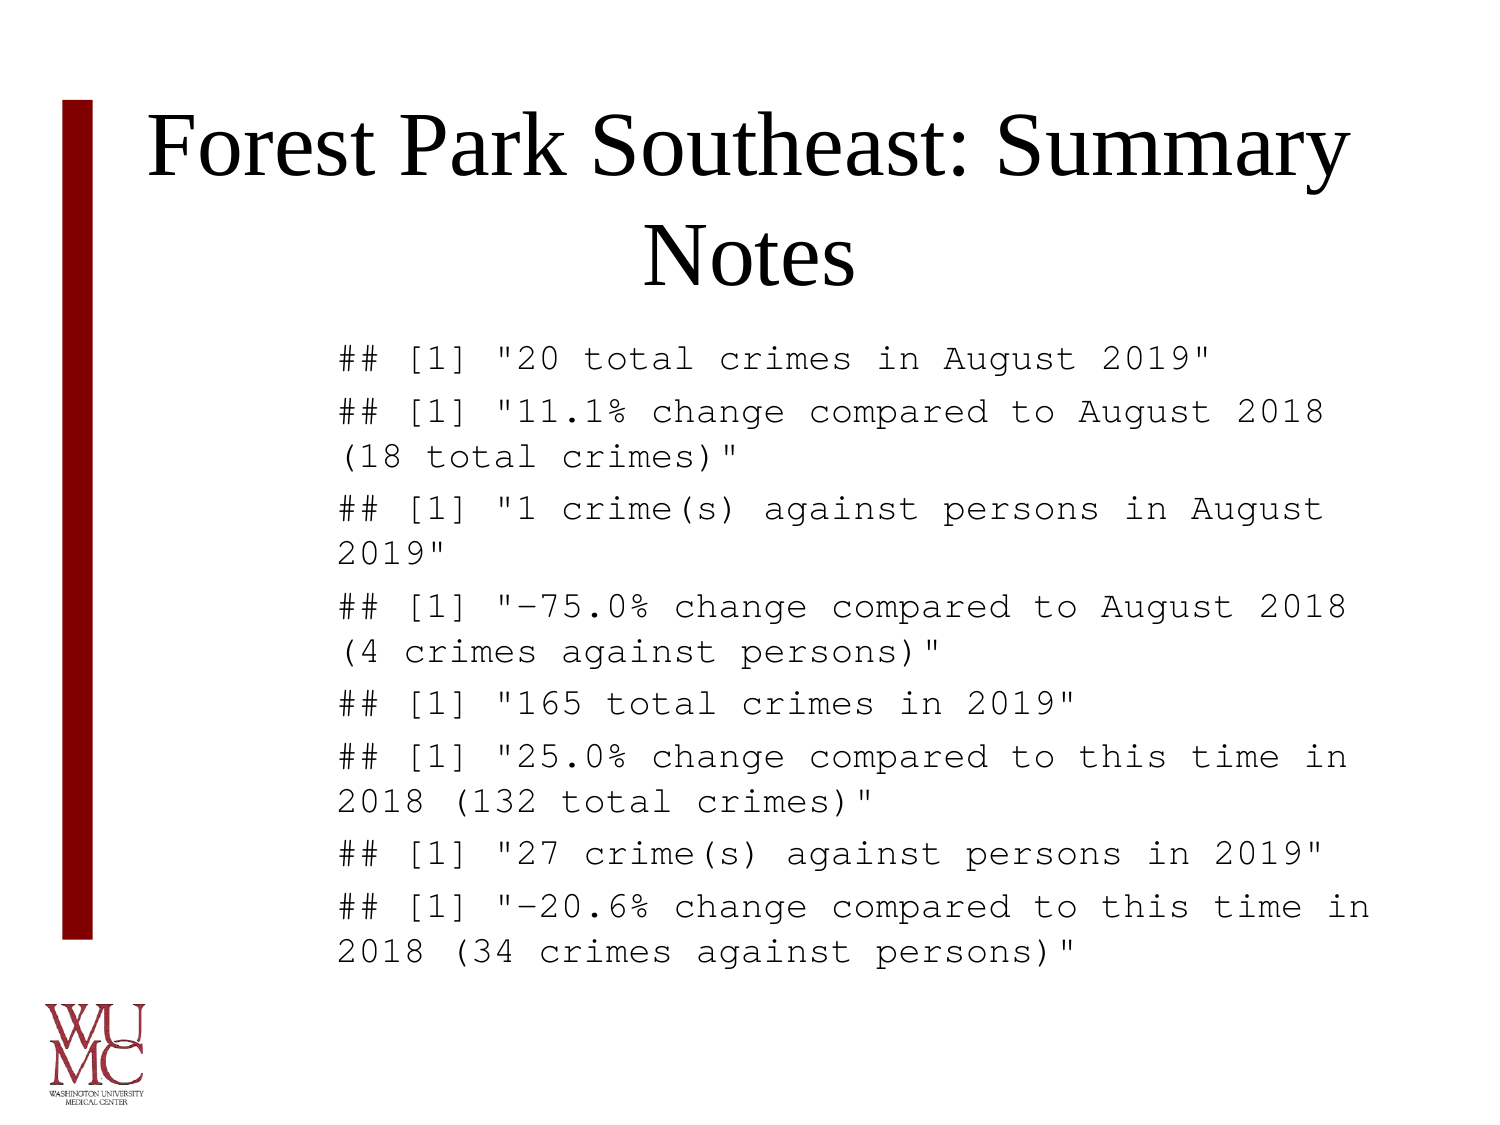

# Forest Park Southeast: Summary Notes
## [1] "20 total crimes in August 2019"
## [1] "11.1% change compared to August 2018 (18 total crimes)"
## [1] "1 crime(s) against persons in August 2019"
## [1] "-75.0% change compared to August 2018 (4 crimes against persons)"
## [1] "165 total crimes in 2019"
## [1] "25.0% change compared to this time in 2018 (132 total crimes)"
## [1] "27 crime(s) against persons in 2019"
## [1] "-20.6% change compared to this time in 2018 (34 crimes against persons)"